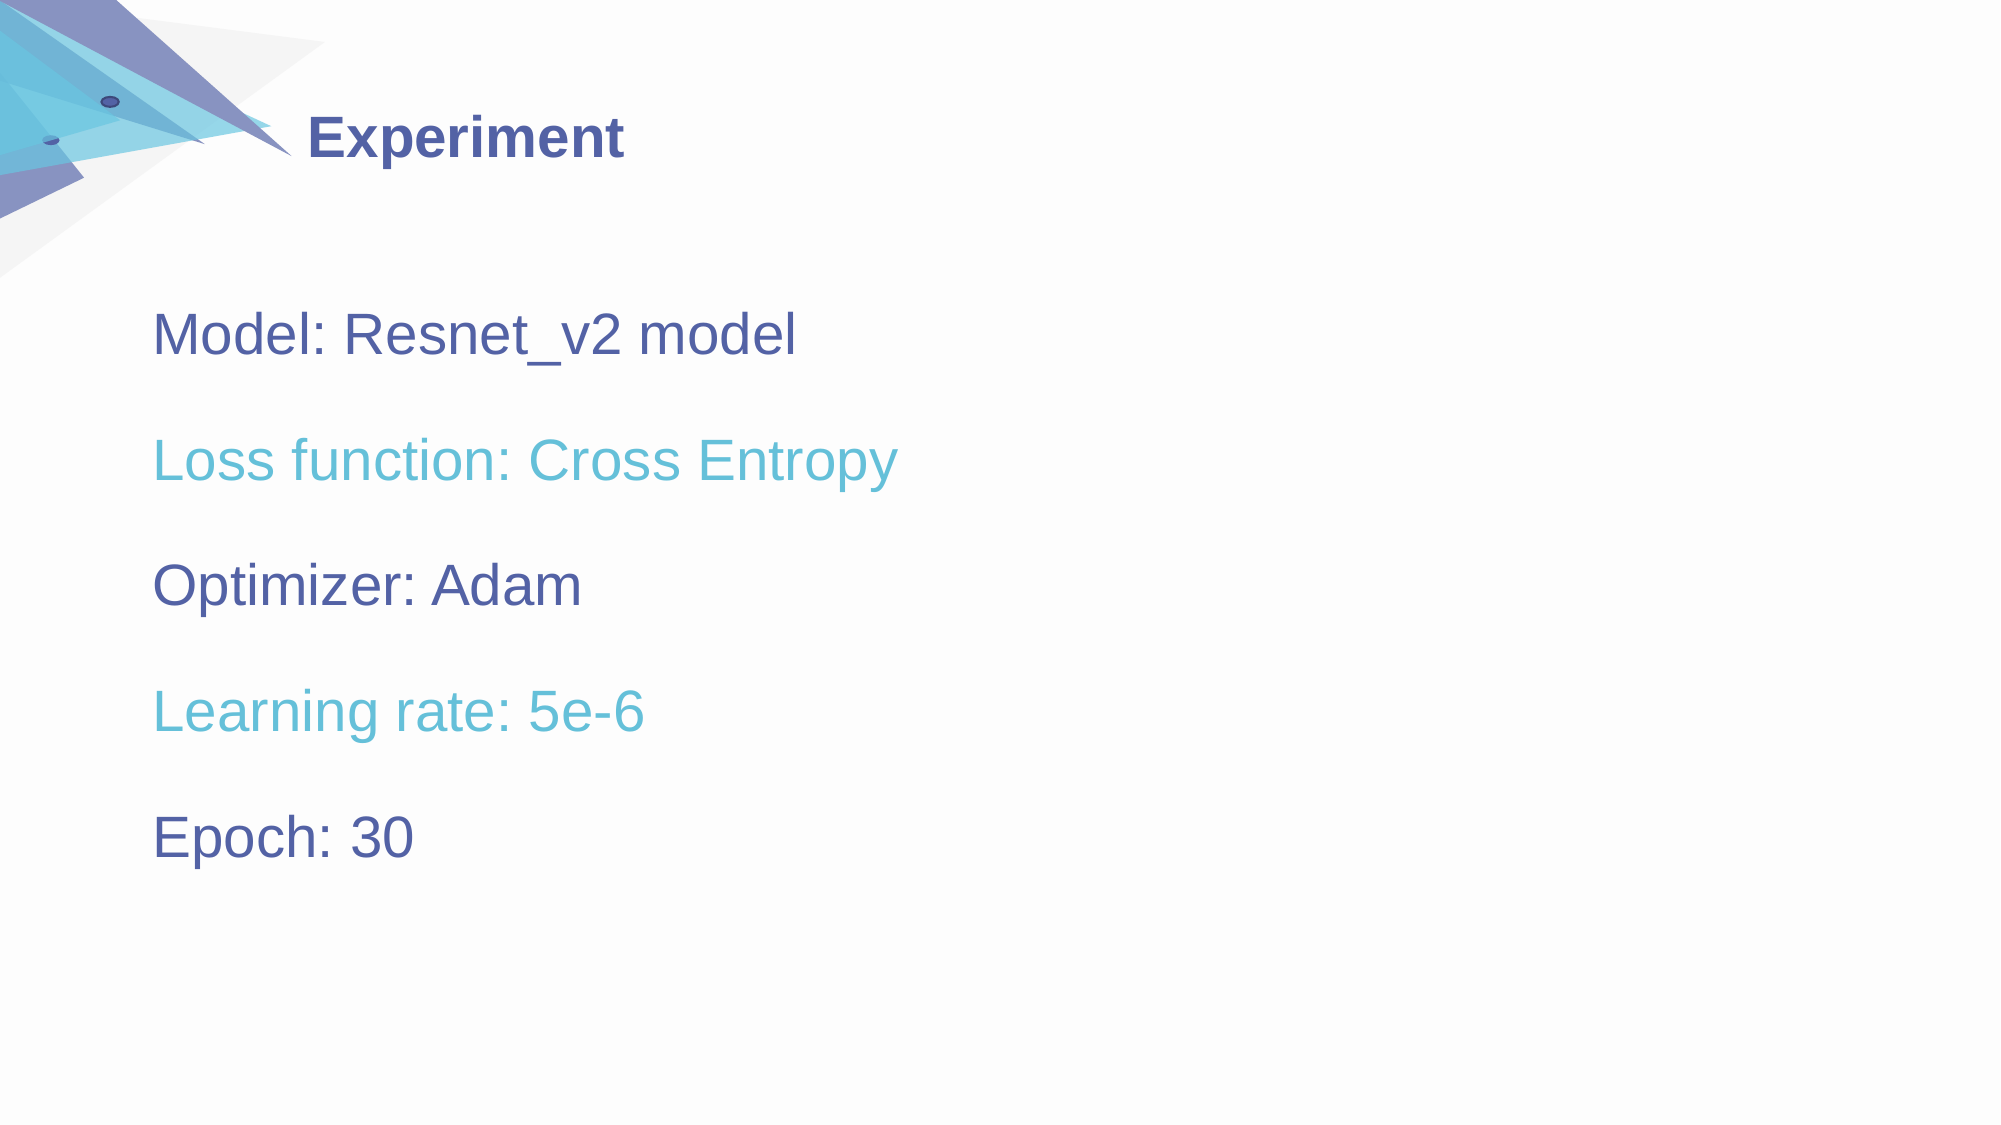

Experiment
Model: Resnet_v2 model
Loss function: Cross Entropy
Optimizer: Adam
Learning rate: 5e-6
Epoch: 30